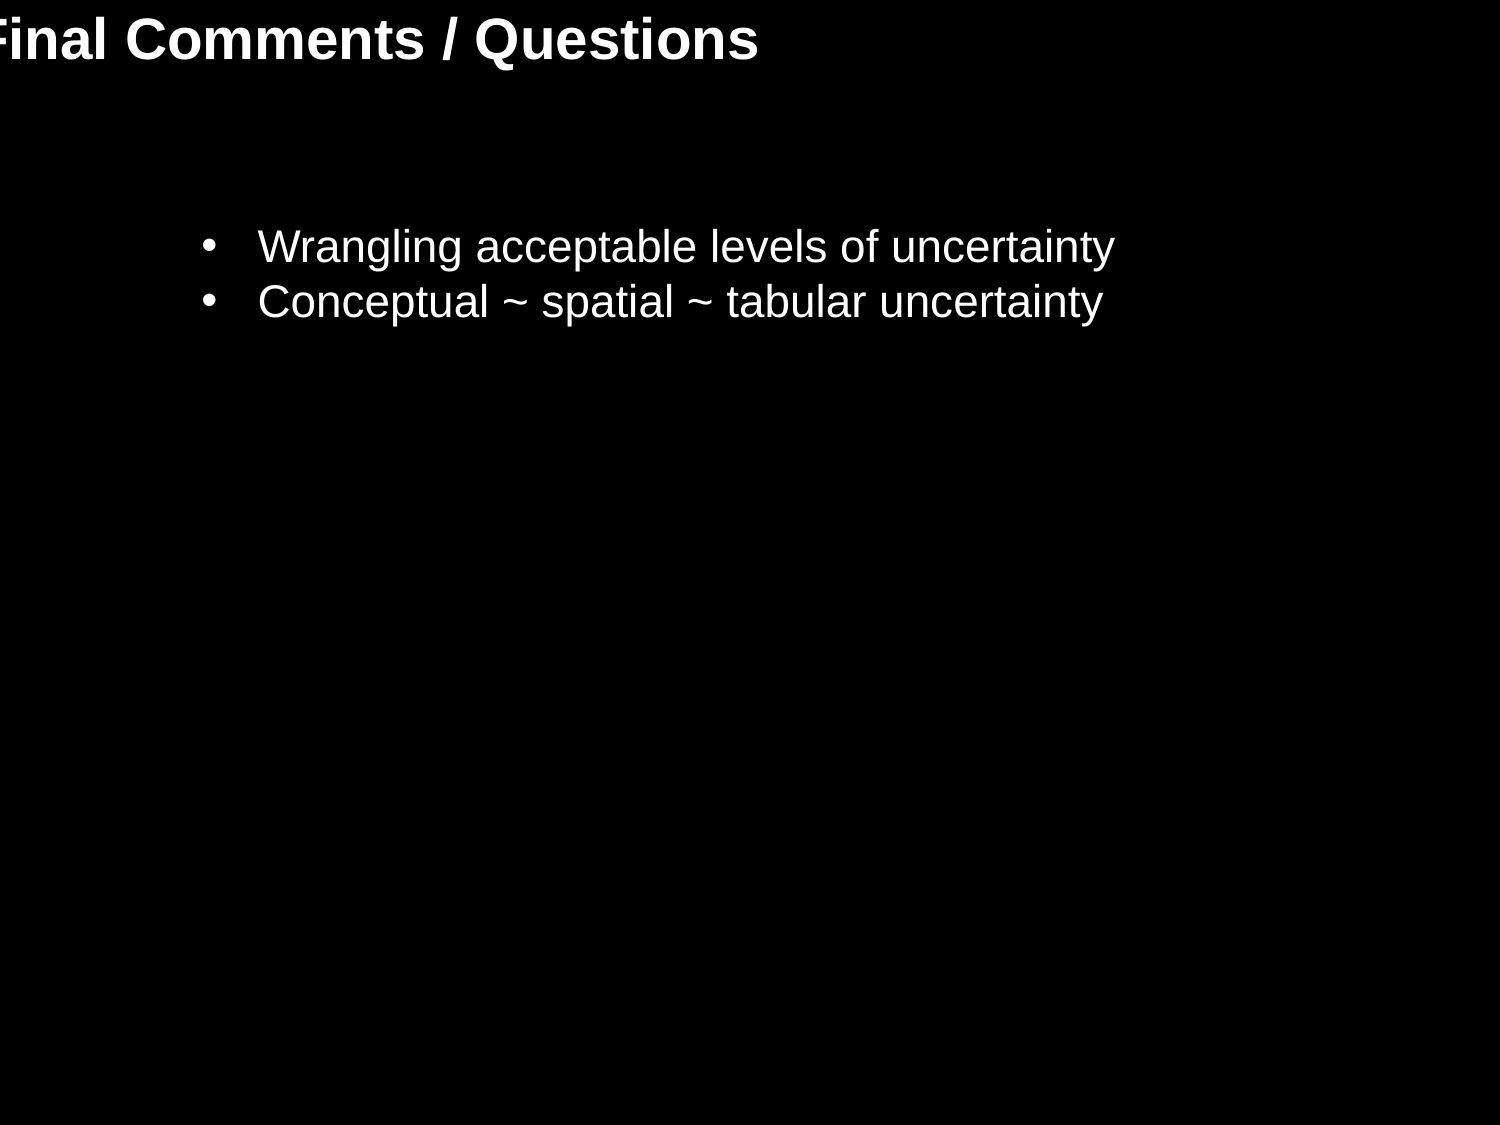

Final Comments / Questions

Wrangling acceptable levels of uncertainty
Conceptual ~ spatial ~ tabular uncertainty